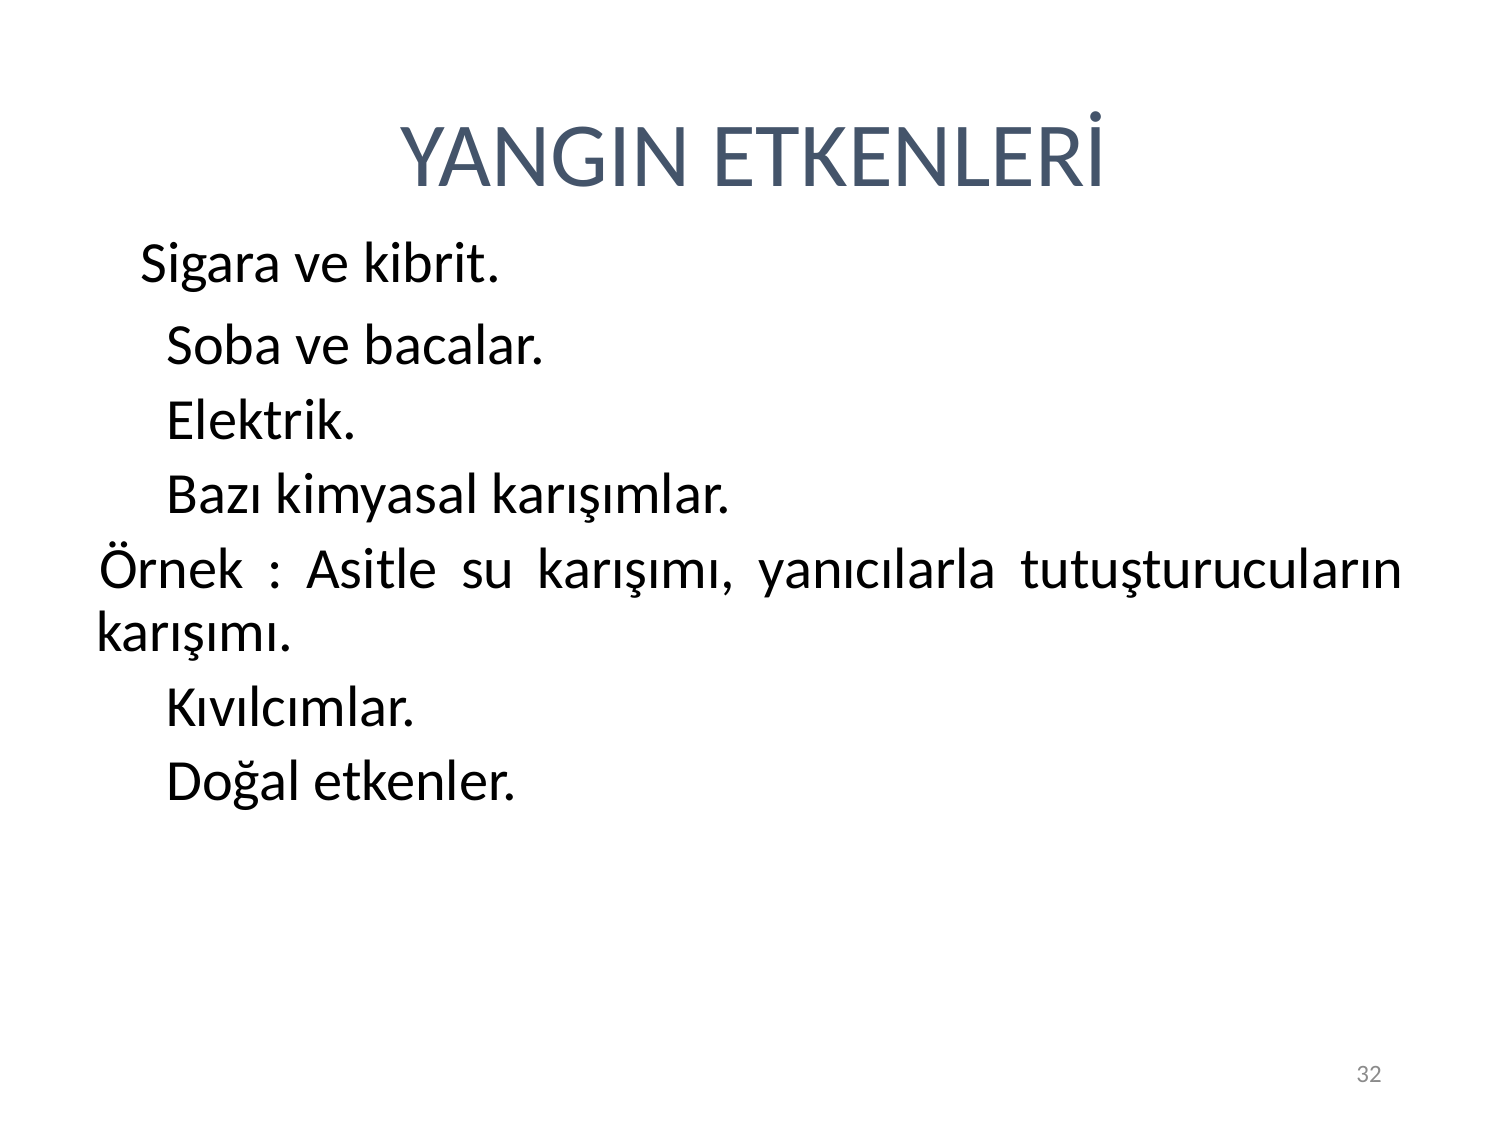

YANGIN ETKENLERİ
  Sigara ve kibrit.
 Soba ve bacalar.
 Elektrik.
 Bazı kimyasal karışımlar.
Örnek : Asitle su karışımı, yanıcılarla tutuşturucuların karışımı.
 Kıvılcımlar.
 Doğal etkenler.
32